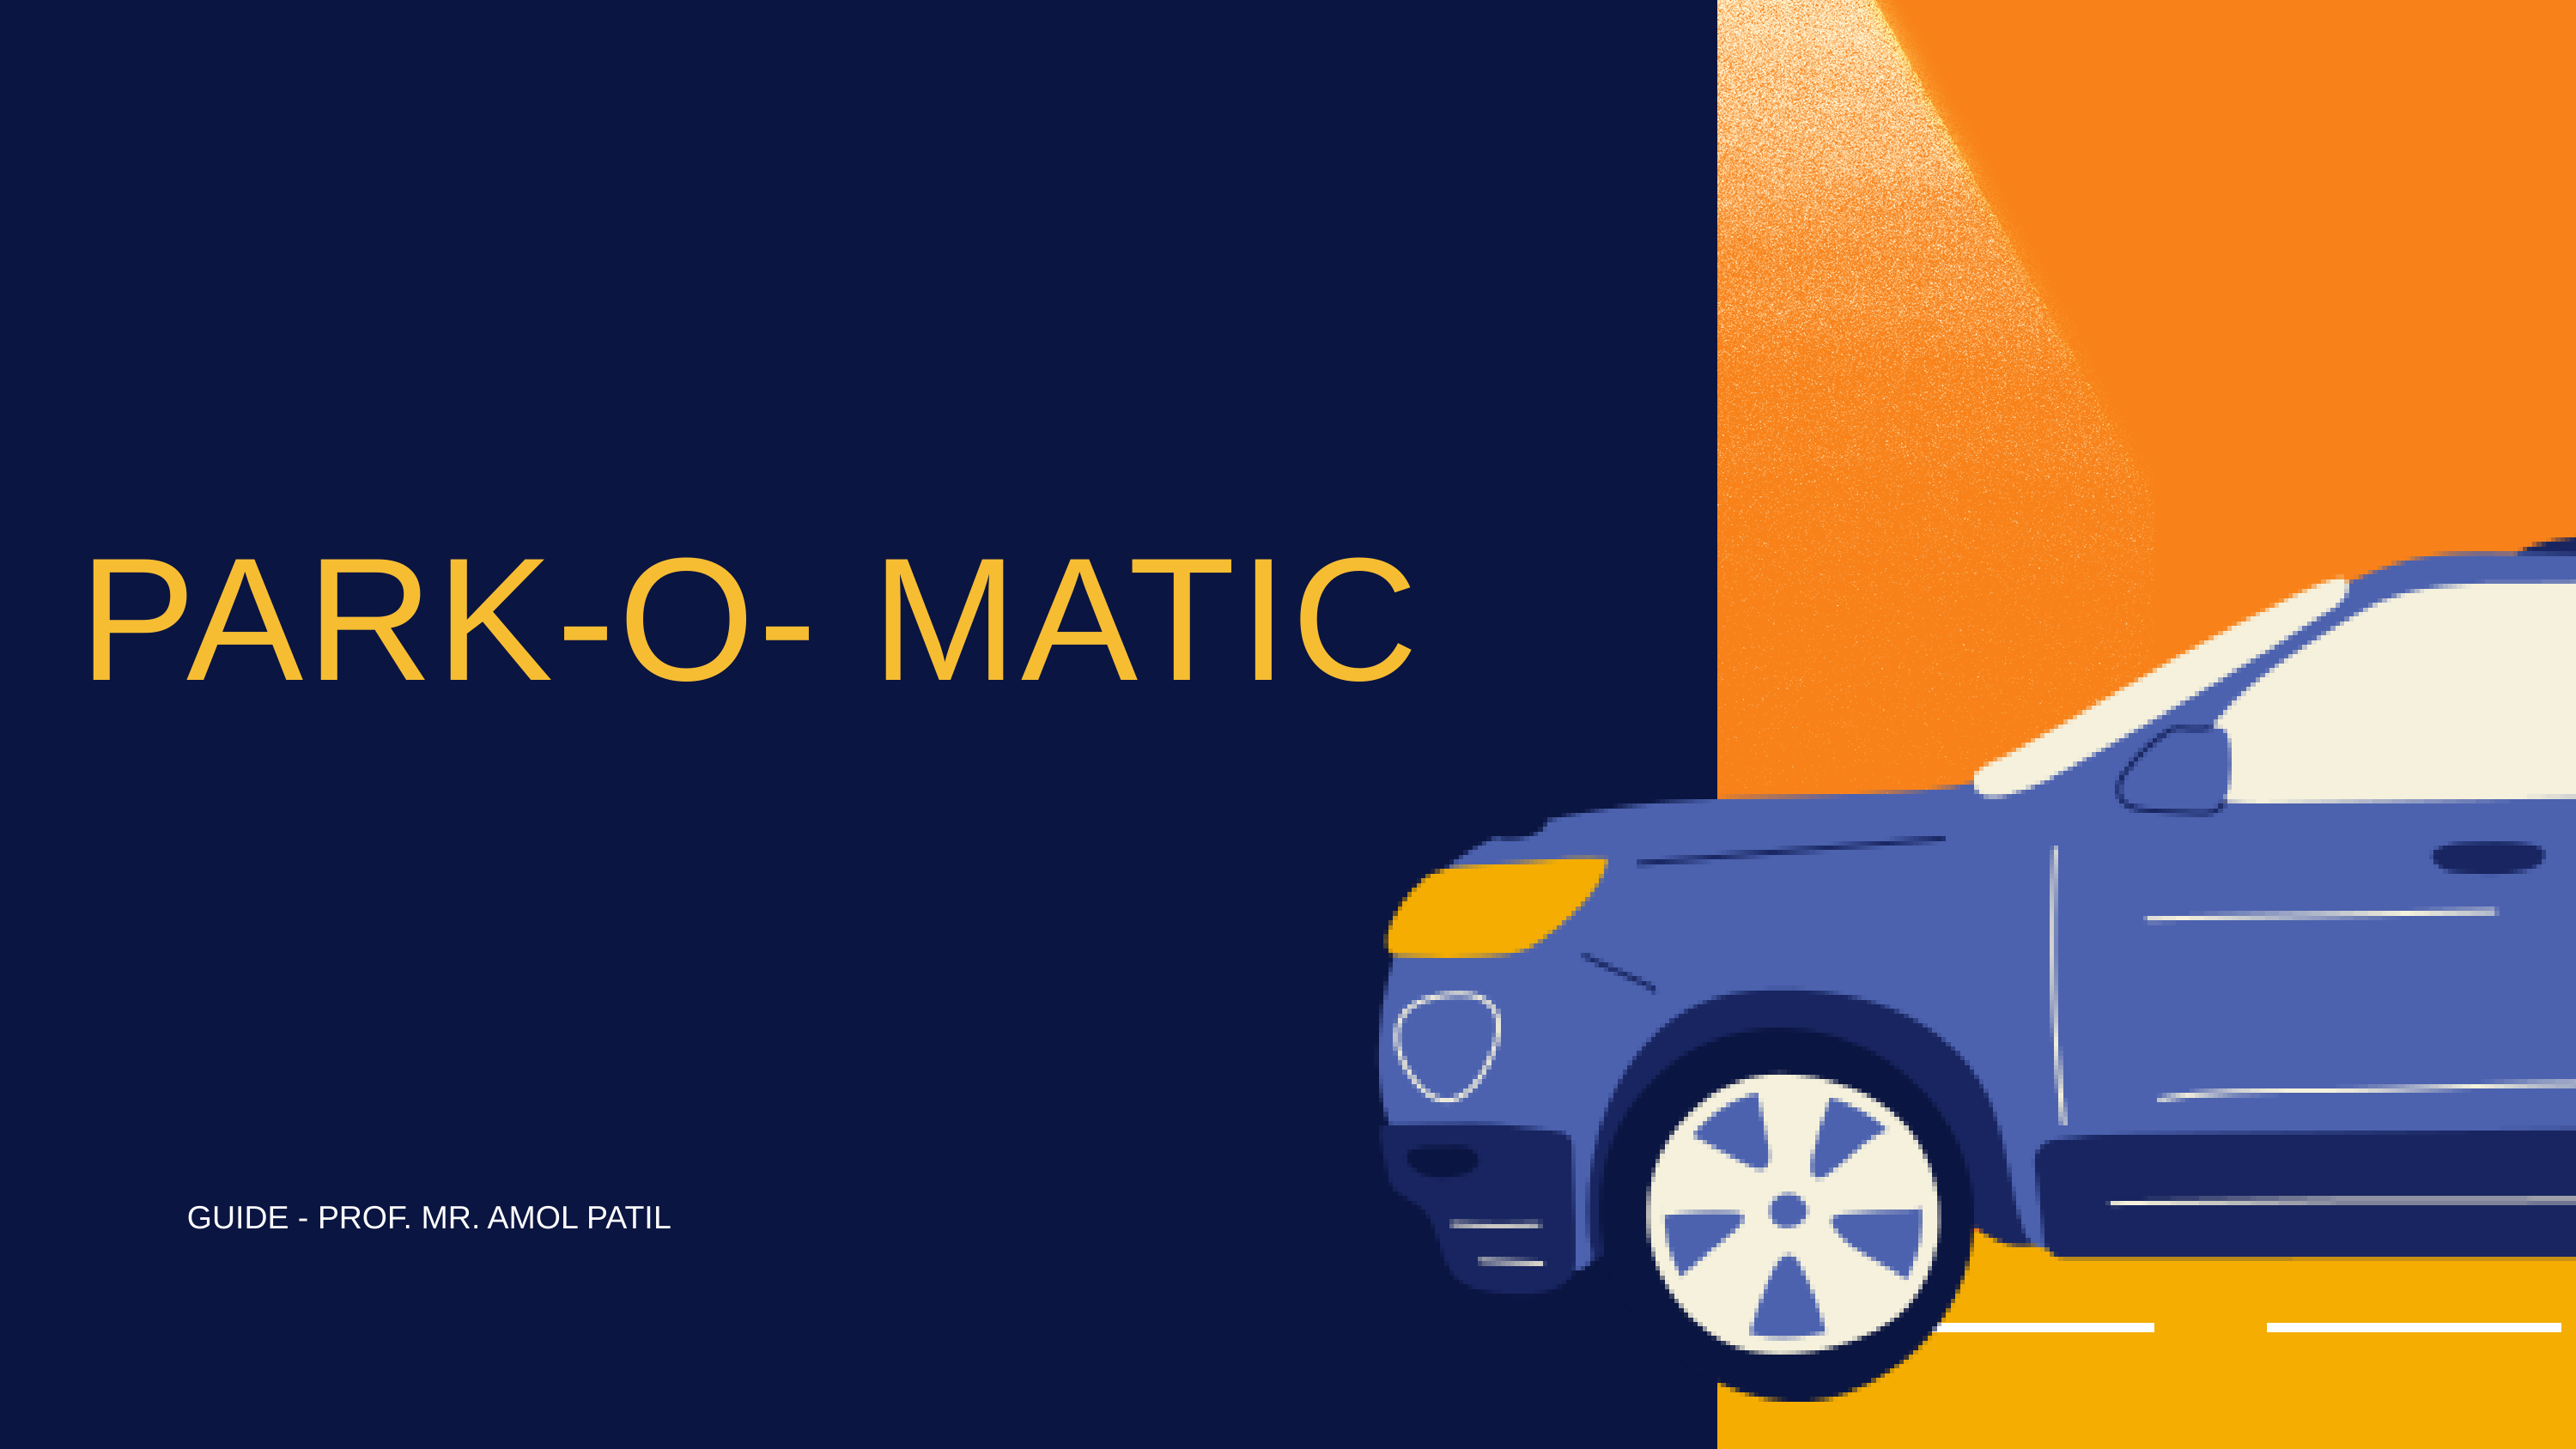

PARK-O- MATIC
GUIDE - PROF. MR. AMOL PATIL